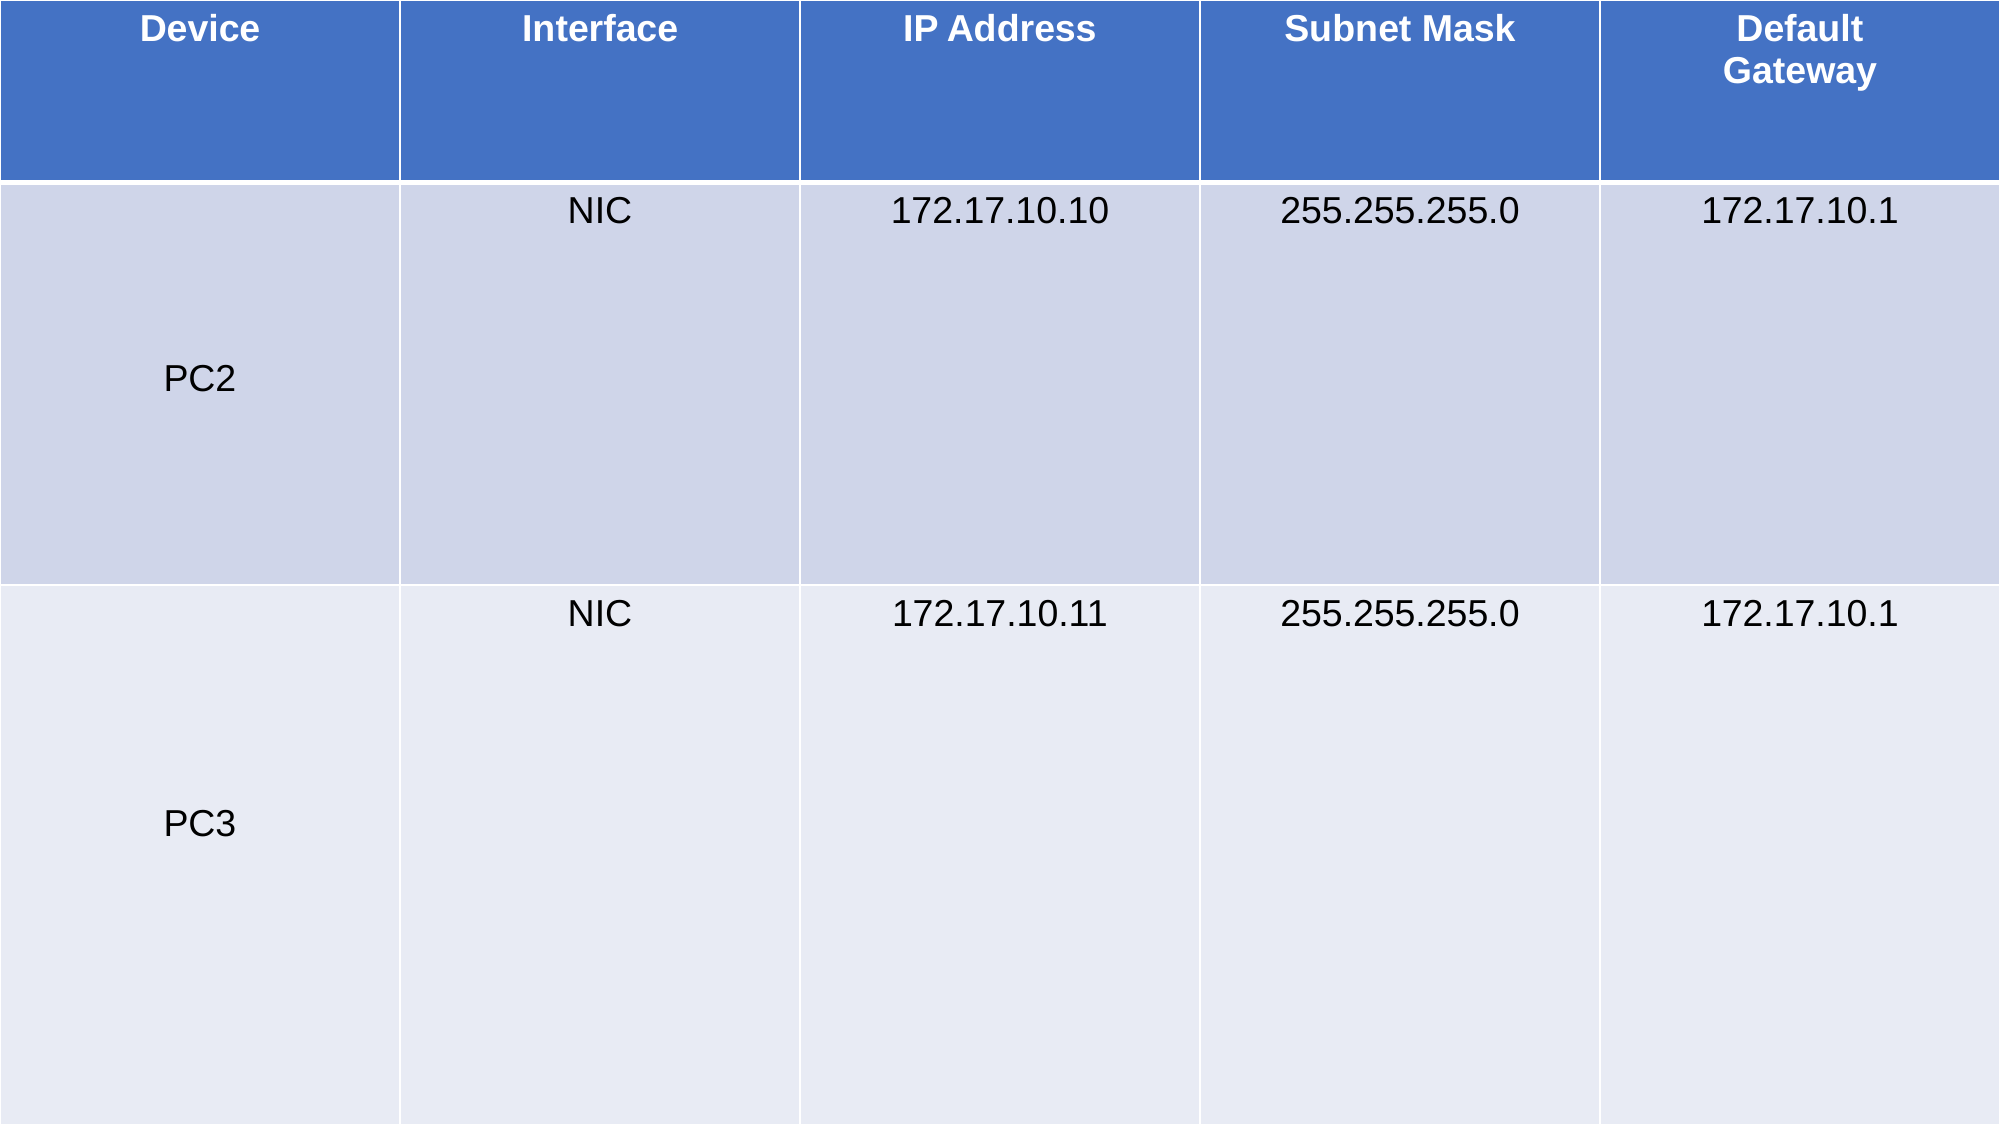

| Device | Interface | IP Address | Subnet Mask | Default Gateway |
| --- | --- | --- | --- | --- |
| PC2 | NIC | 172.17.10.10 | 255.255.255.0 | 172.17.10.1 |
| PC3 | NIC | 172.17.10.11 | 255.255.255.0 | 172.17.10.1 |
#